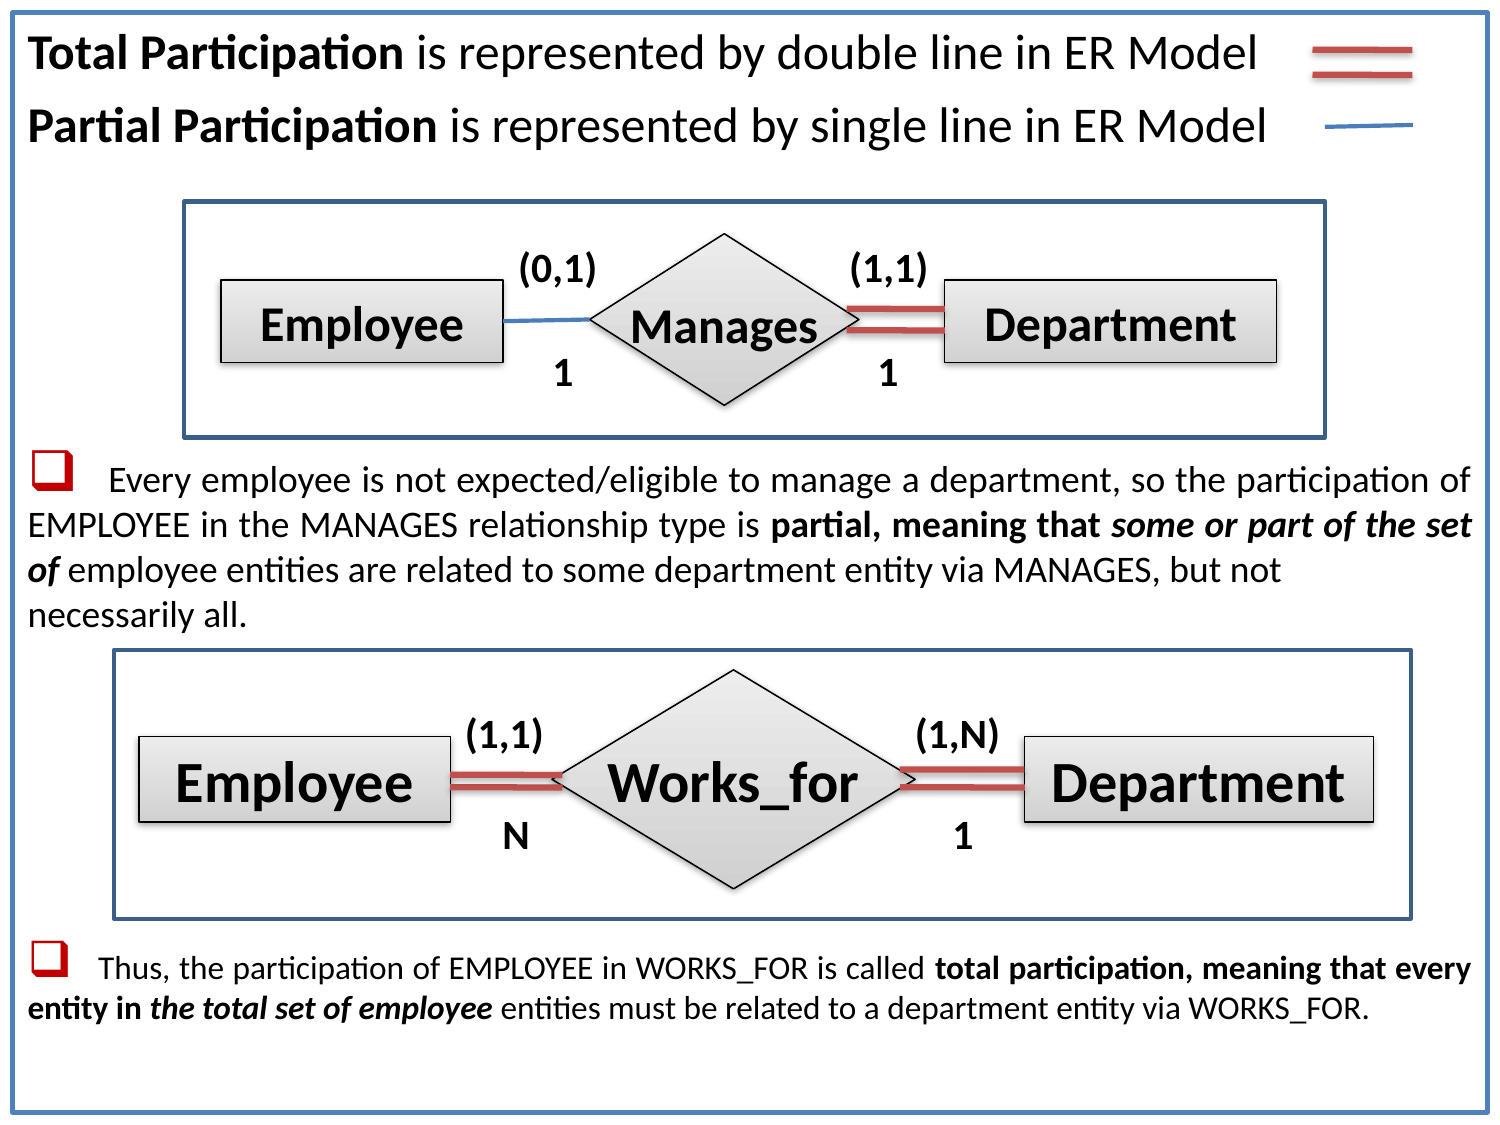

Total Participation is represented by double line in ER Model
Partial Participation is represented by single line in ER Model

   Every employee is not expected/eligible to manage a department, so the participation of EMPLOYEE in the MANAGES relationship type is partial, meaning that some or part of the set of employee entities are related to some department entity via MANAGES, but not
necessarily all.

   Thus, the participation of EMPLOYEE in WORKS_FOR is called total participation, meaning that every entity in the total set of employee entities must be related to a department entity via WORKS_FOR.

(0,1)
(1,1)

Manages
Employee
Department
1
1

Works_for
Employee
Department
(1,1)
(1,N)
N
1